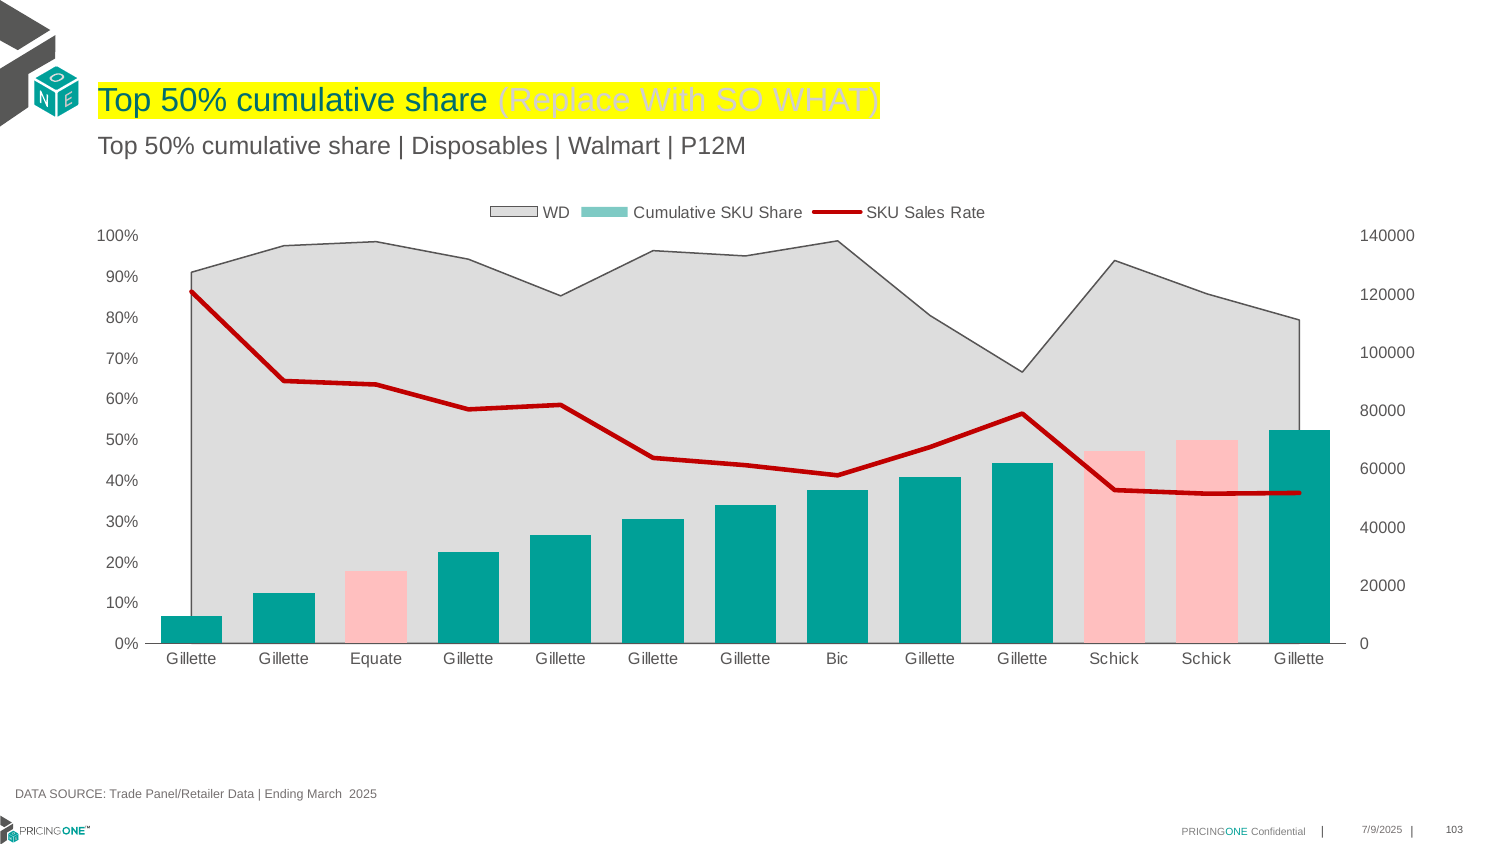

# Top 50% cumulative share (Replace With SO WHAT)
Top 50% cumulative share | Disposables | Walmart | P12M

### Chart

| Category | WD | Cumulative SKU Share | SKU Sales Rate |
|---|---|---|---|
| Gillette | 0.91 | 0.06791014835655255 | 120729.89010989011 |
| Gillette | 0.975 | 0.12219436758468043 | 90072.14358974359 |
| Equate | 0.985 | 0.17629512021373683 | 88856.37563451777 |
| Gillette | 0.942 | 0.22306920056492457 | 80329.64968152867 |
| Gillette | 0.852 | 0.26617974697618846 | 81858.81455399061 |
| Gillette | 0.963 | 0.30406581293863993 | 63646.53167185878 |
| Gillette | 0.95 | 0.3399781588147359 | 61156.36842105263 |
| Bic | 0.987 | 0.3751625352365464 | 57670.56737588652 |
| Gillette | 0.804 | 0.4086429983030035 | 67368.50746268657 |
| Gillette | 0.665 | 0.4410654547828607 | 78876.16541353383 |
| Schick | 0.939 | 0.4715835142419123 | 52579.06283280085 |
| Schick | 0.857 | 0.49878162007985644 | 51342.777129521586 |
| Gillette | 0.793 | 0.524081503996637 | 51613.92181588903 |
DATA SOURCE: Trade Panel/Retailer Data | Ending March  2025

7/9/2025
103